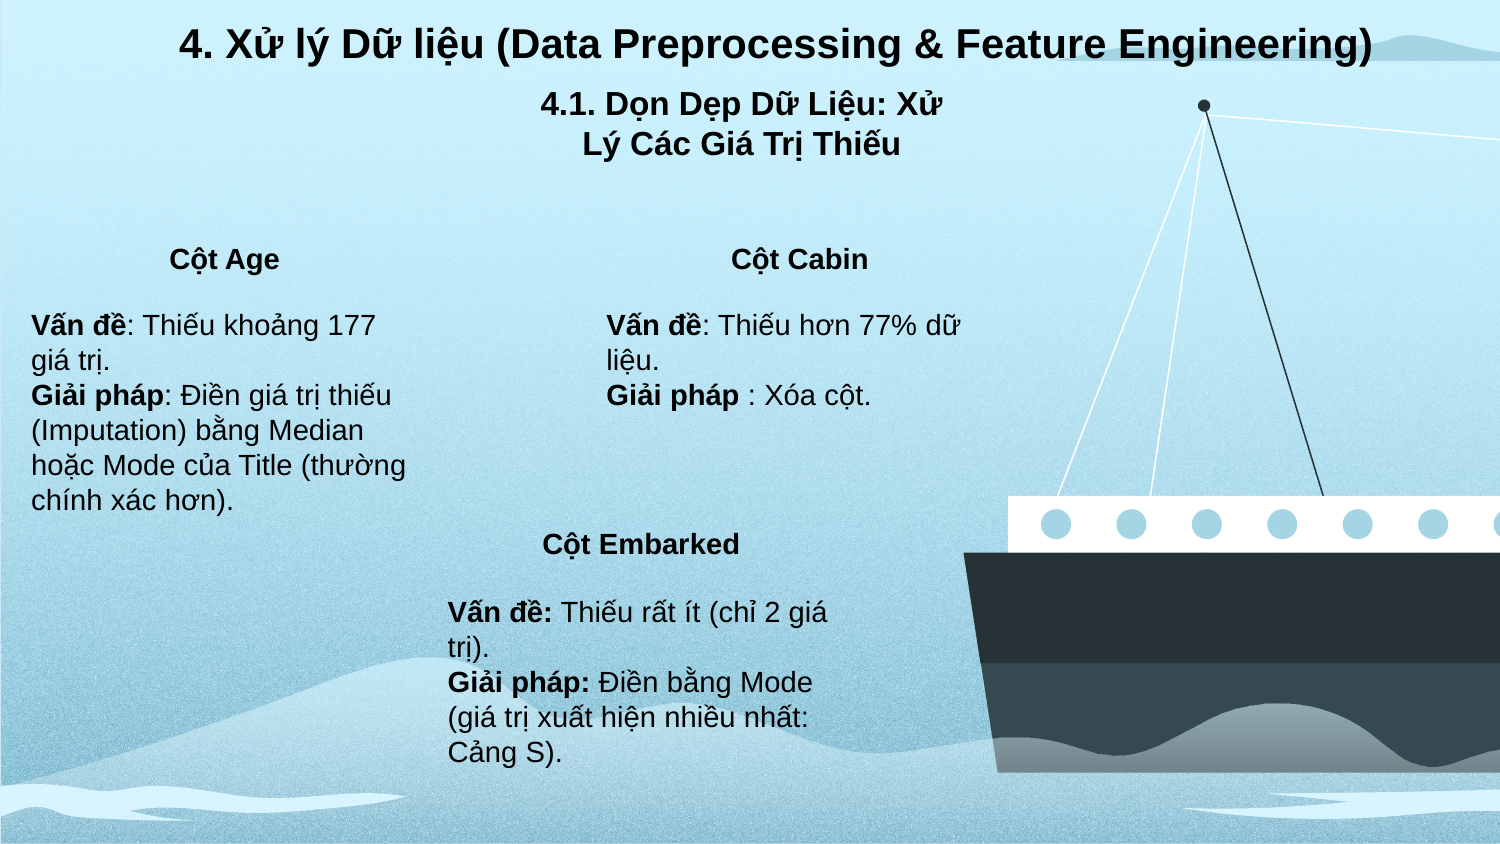

4. Xử lý Dữ liệu (Data Preprocessing & Feature Engineering)
4.1. Dọn Dẹp Dữ Liệu: Xử Lý Các Giá Trị Thiếu

Cột Age
Cột Cabin
Vấn đề: Thiếu khoảng 177 giá trị.
Giải pháp: Điền giá trị thiếu (Imputation) bằng Median hoặc Mode của Title (thường chính xác hơn).
Vấn đề: Thiếu hơn 77% dữ liệu.
Giải pháp : Xóa cột.

Cột Embarked
Vấn đề: Thiếu rất ít (chỉ 2 giá trị).
Giải pháp: Điền bằng Mode (giá trị xuất hiện nhiều nhất: Cảng S).